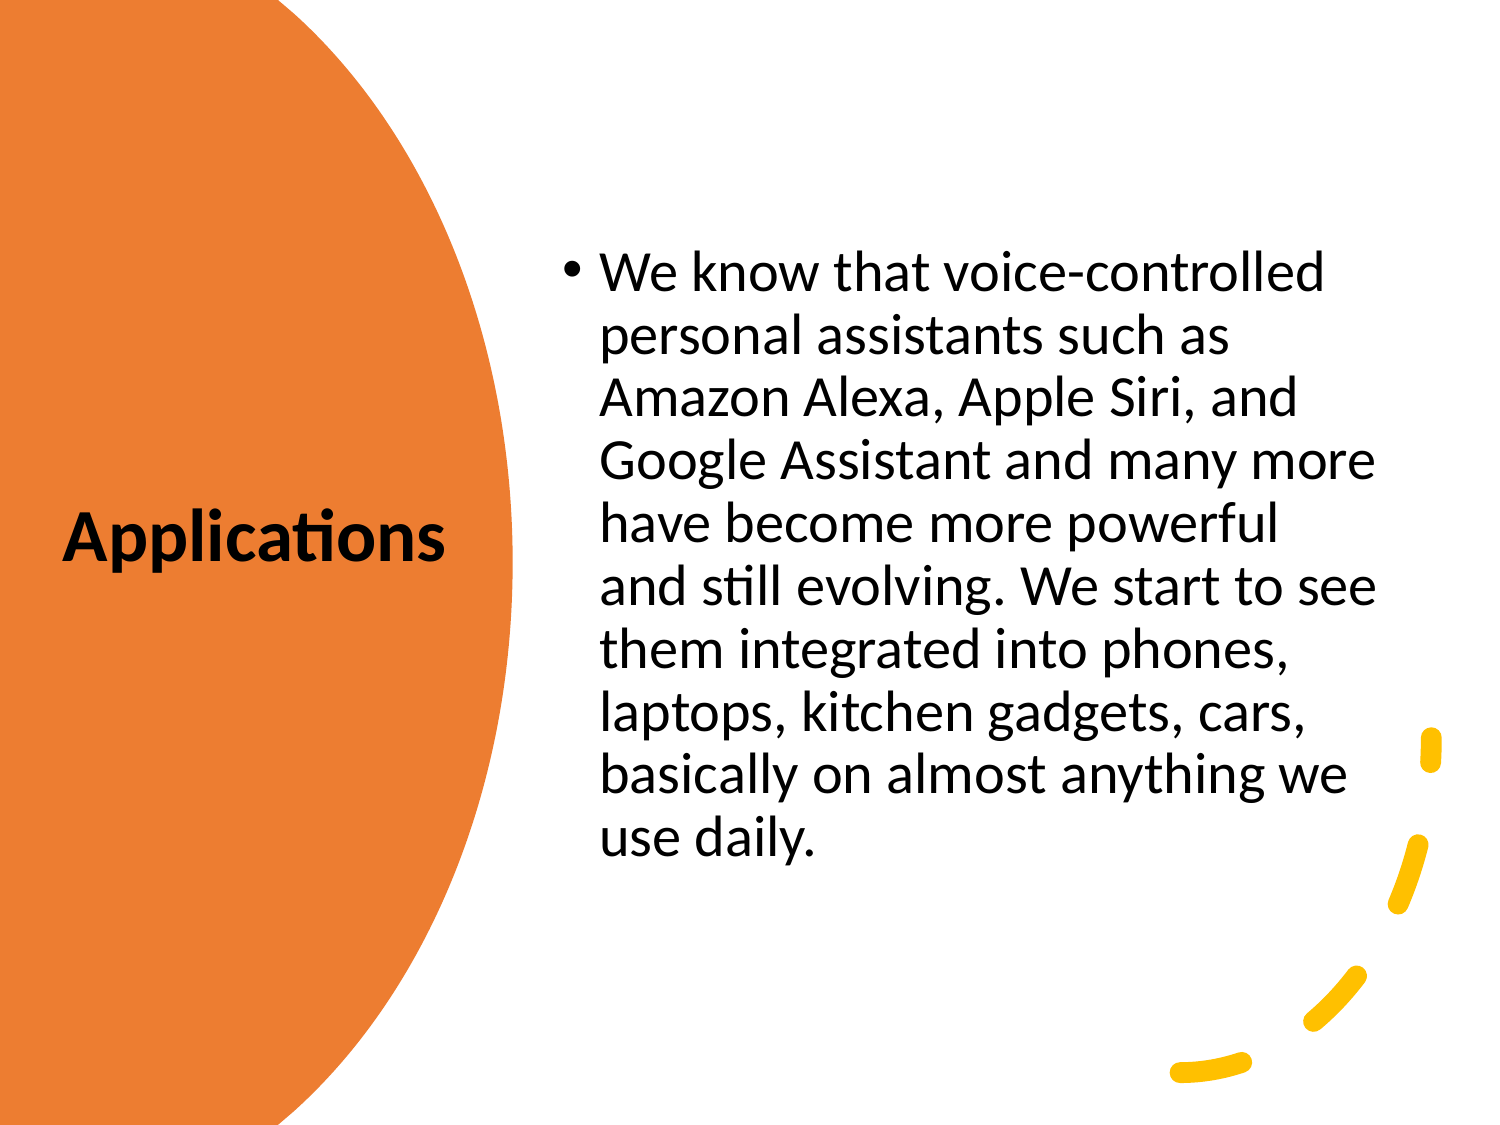

We know that voice-controlled personal assistants such as Amazon Alexa, Apple Siri, and Google Assistant and many more have become more powerful and still evolving. We start to see them integrated into phones, laptops, kitchen gadgets, cars, basically on almost anything we use daily.

Applications